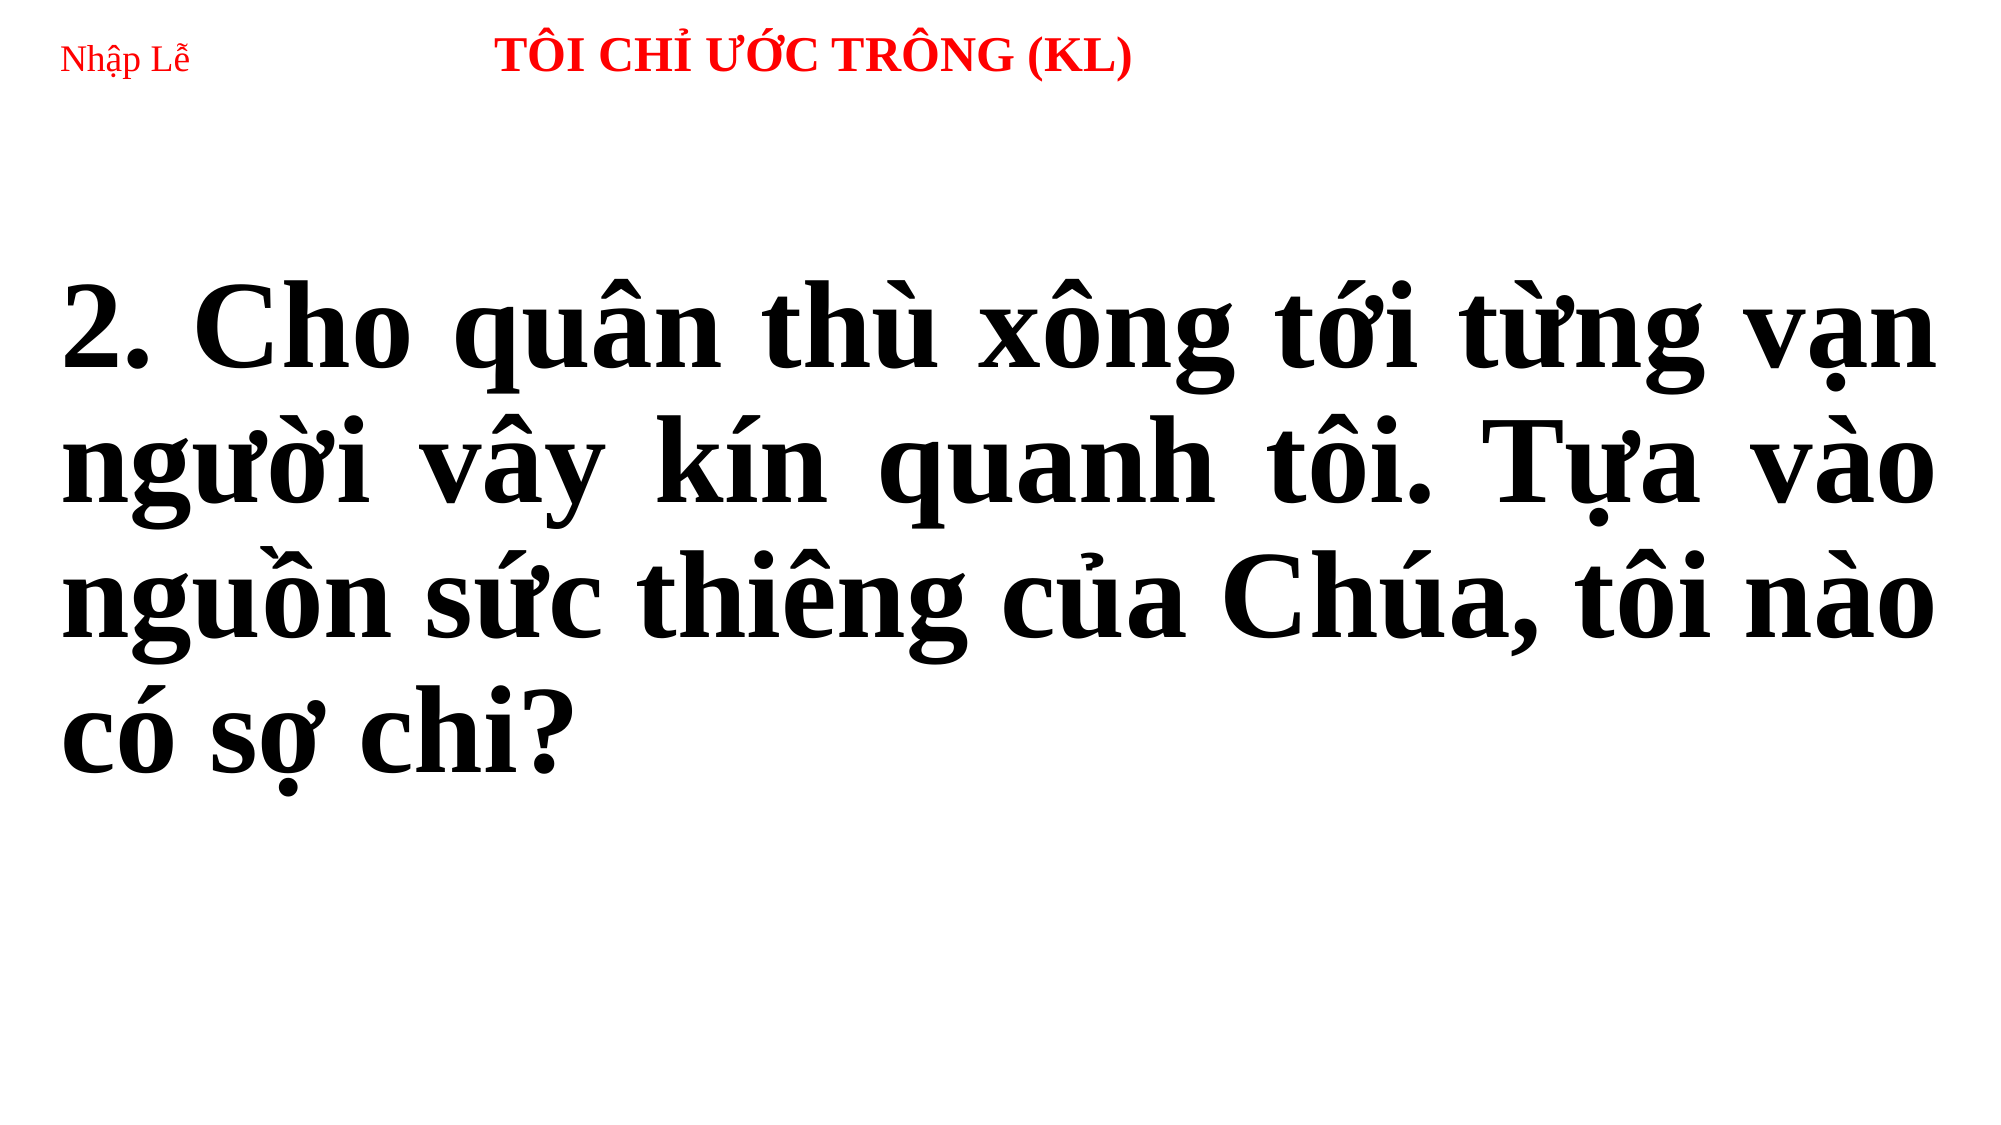

# Nhập Lễ                                TÔI CHỈ ƯỚC TRÔNG (KL)
2. Cho quân thù xông tới từng vạn người vây kín quanh tôi. Tựa vào nguồn sức thiêng của Chúa, tôi nào có sợ chi?